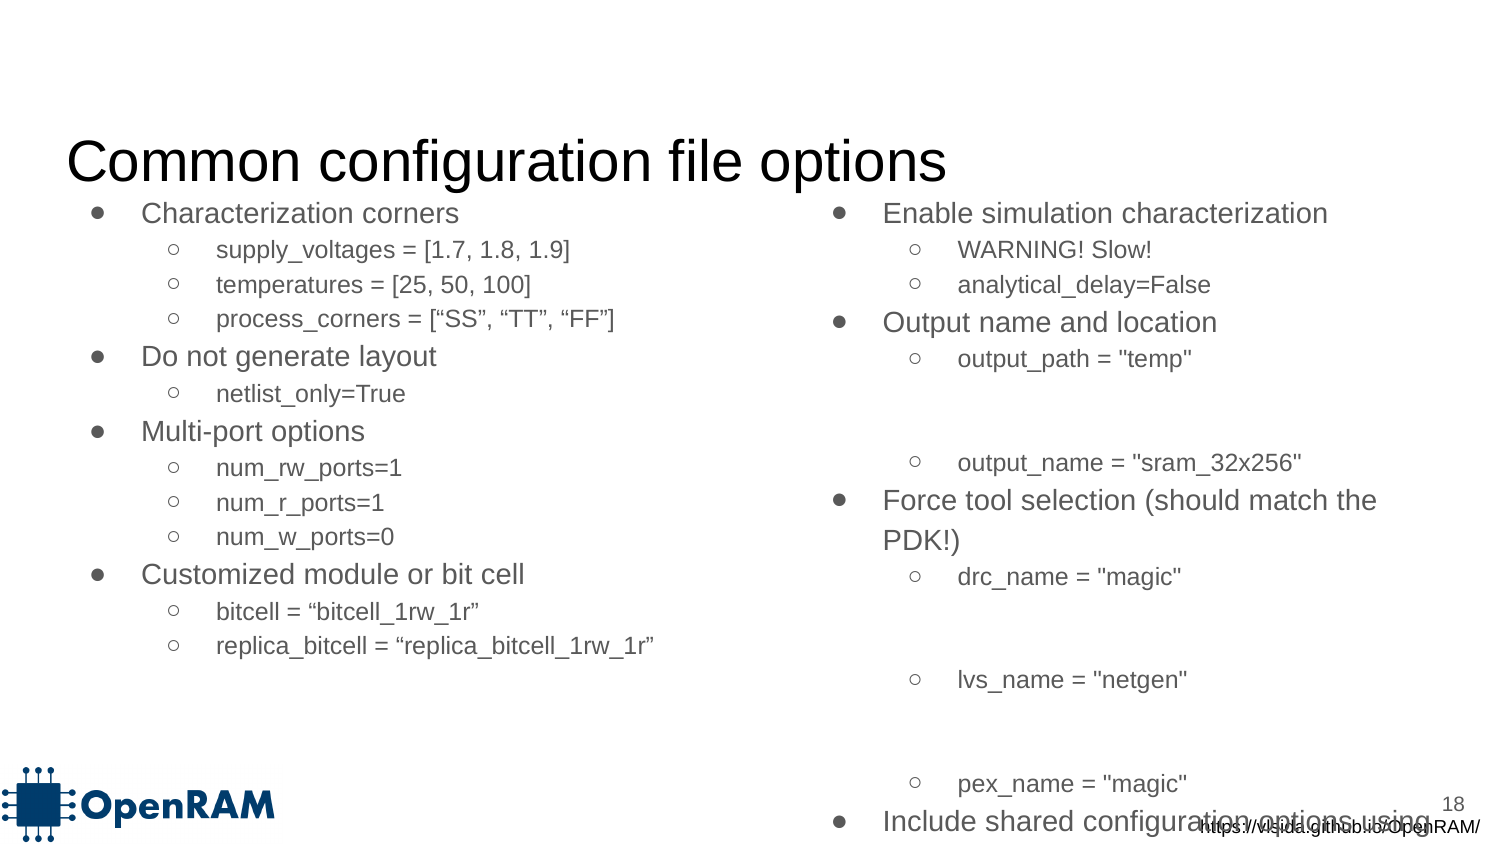

# Common configuration file options
Characterization corners
supply_voltages = [1.7, 1.8, 1.9]
temperatures = [25, 50, 100]
process_corners = [“SS”, “TT”, “FF”]
Do not generate layout
netlist_only=True
Multi-port options
num_rw_ports=1
num_r_ports=1
num_w_ports=0
Customized module or bit cell
bitcell = “bitcell_1rw_1r”
replica_bitcell = “replica_bitcell_1rw_1r”
Enable simulation characterization
WARNING! Slow!
analytical_delay=False
Output name and location
output_path = "temp"
output_name = "sram_32x256"
Force tool selection (should match the PDK!)
drc_name = "magic"
lvs_name = "netgen"
pex_name = "magic"
Include shared configuration options using Python imports
from corners_freepdk45 import *
18